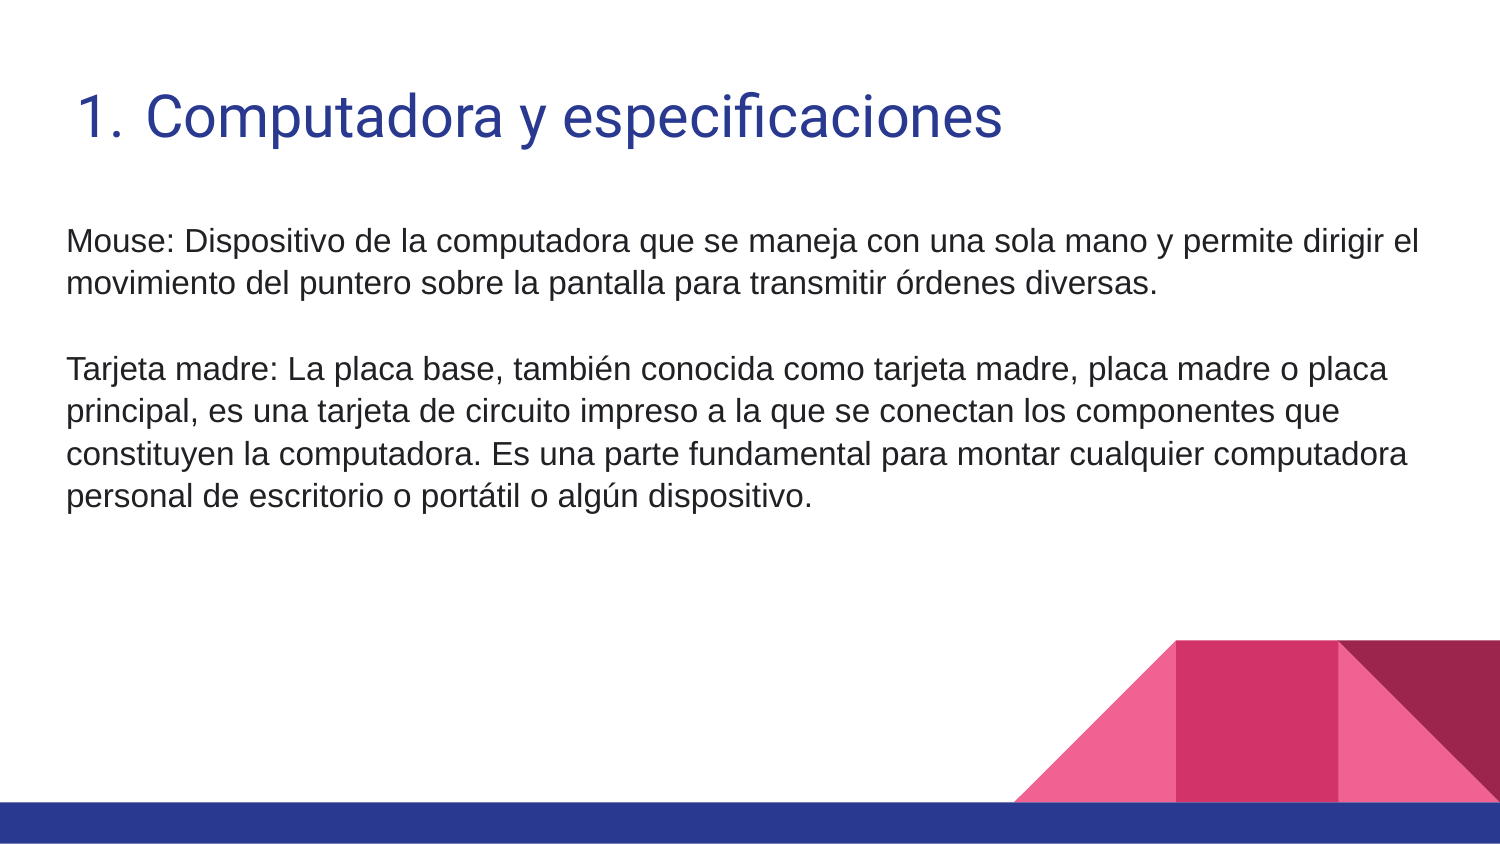

# Computadora y especificaciones
Mouse: Dispositivo de la computadora que se maneja con una sola mano y permite dirigir el movimiento del puntero sobre la pantalla para transmitir órdenes diversas.

Tarjeta madre: La placa base, también conocida como tarjeta madre, placa madre o placa principal, es una tarjeta de circuito impreso a la que se conectan los componentes que constituyen la computadora. Es una parte fundamental para montar cualquier computadora personal de escritorio o portátil o algún dispositivo.